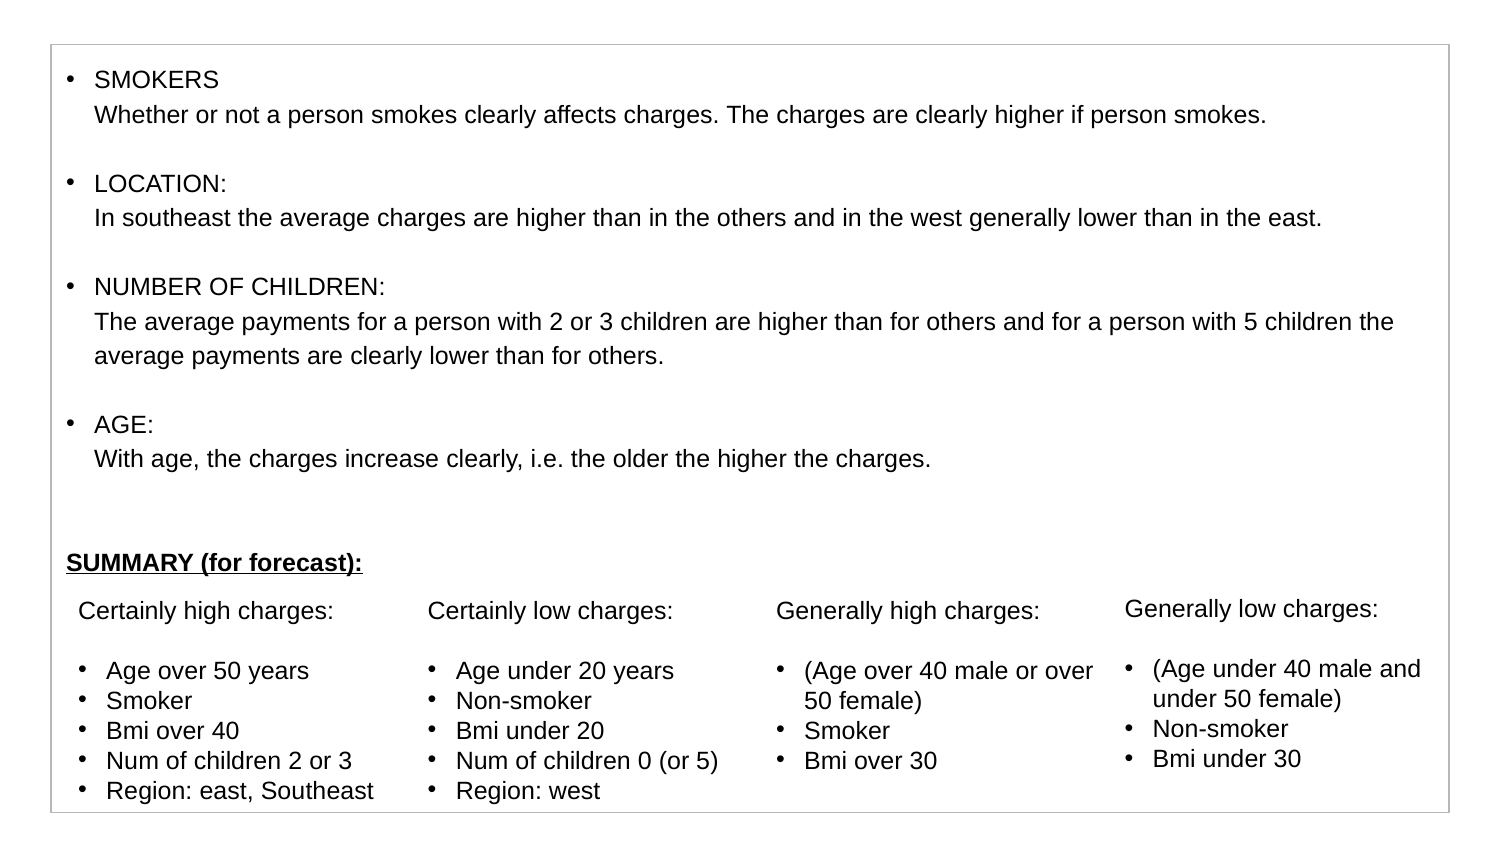

SMOKERS
    Whether or not a person smokes clearly affects charges. The charges are clearly higher if person smokes.

LOCATION:
    In southeast the average charges are higher than in the others and in the west generally lower than in the east.

NUMBER OF CHILDREN:
    The average payments for a person with 2 or 3 children are higher than for others and for a person with 5 children the
    average payments are clearly lower than for others.

AGE:
    With age, the charges increase clearly, i.e. the older the higher the charges.

SUMMARY (for forecast):
Generally low charges:

(Age under 40 male and under 50 female)
Non-smoker
Bmi under 30
Certainly high charges:

Age over 50 years
Smoker
Bmi over 40
Num of children 2 or 3
Region: east, Southeast
Certainly low charges:

Age under 20 years
Non-smoker
Bmi under 20
Num of children 0 (or 5)
Region: west
Generally high charges:

(Age over 40 male or over 50 female)
Smoker
Bmi over 30